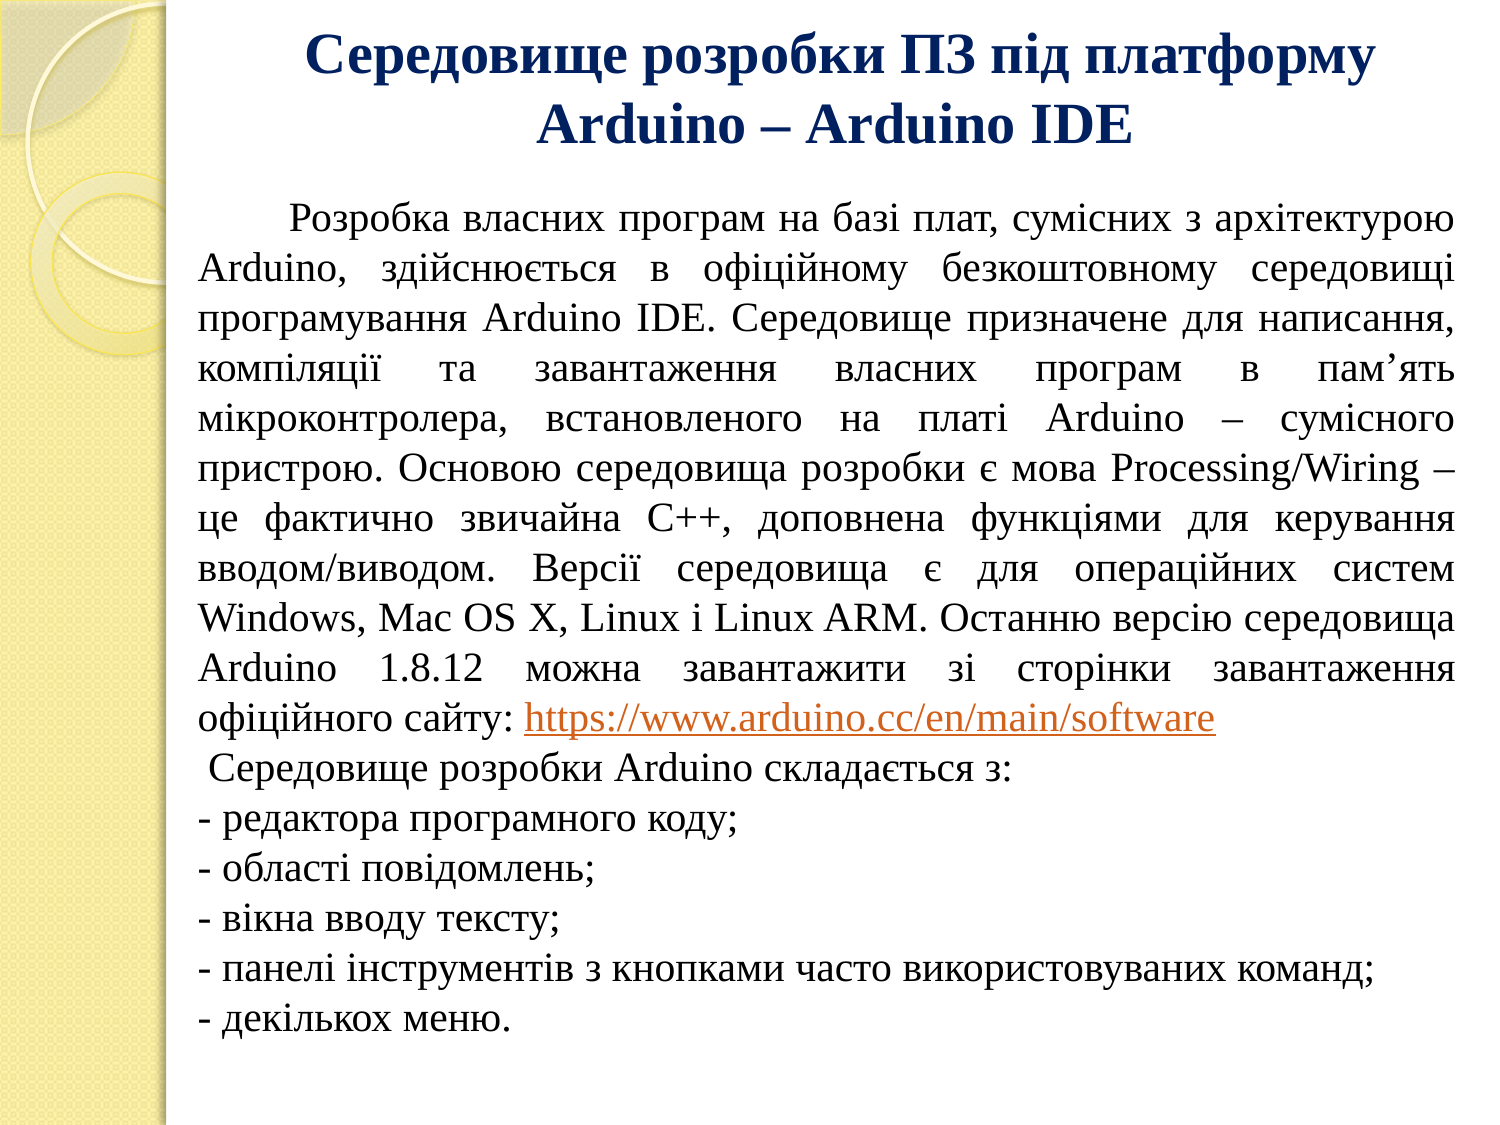

# Середовище розробки ПЗ під платформу Arduino – Arduino IDE
       Розробка власних програм на базі плат, сумісних з архітектурою Arduino, здійснюється в офіційному безкоштовному середовищі програмування Arduino IDE. Середовище призначене для написання, компіляції та завантаження власних програм в пам’ять мікроконтролера, встановленого на платі Arduino – сумісного пристрою. Основою середовища розробки є мова Processing/Wiring – це фактично звичайна C++, доповнена функціями для керування вводом/виводом. Версії середовища є для операційних систем Windows, Mac OS X, Linux і Linux ARM. Останню версію середовища Arduino 1.8.12 можна завантажити зі сторінки завантаження офіційного сайту: https://www.arduino.cc/en/main/software
 Середовище розробки Arduino складається з:
- редактора програмного коду;
- області повідомлень;
- вікна вводу тексту;
- панелі інструментів з кнопками часто використовуваних команд;
- декількох меню.